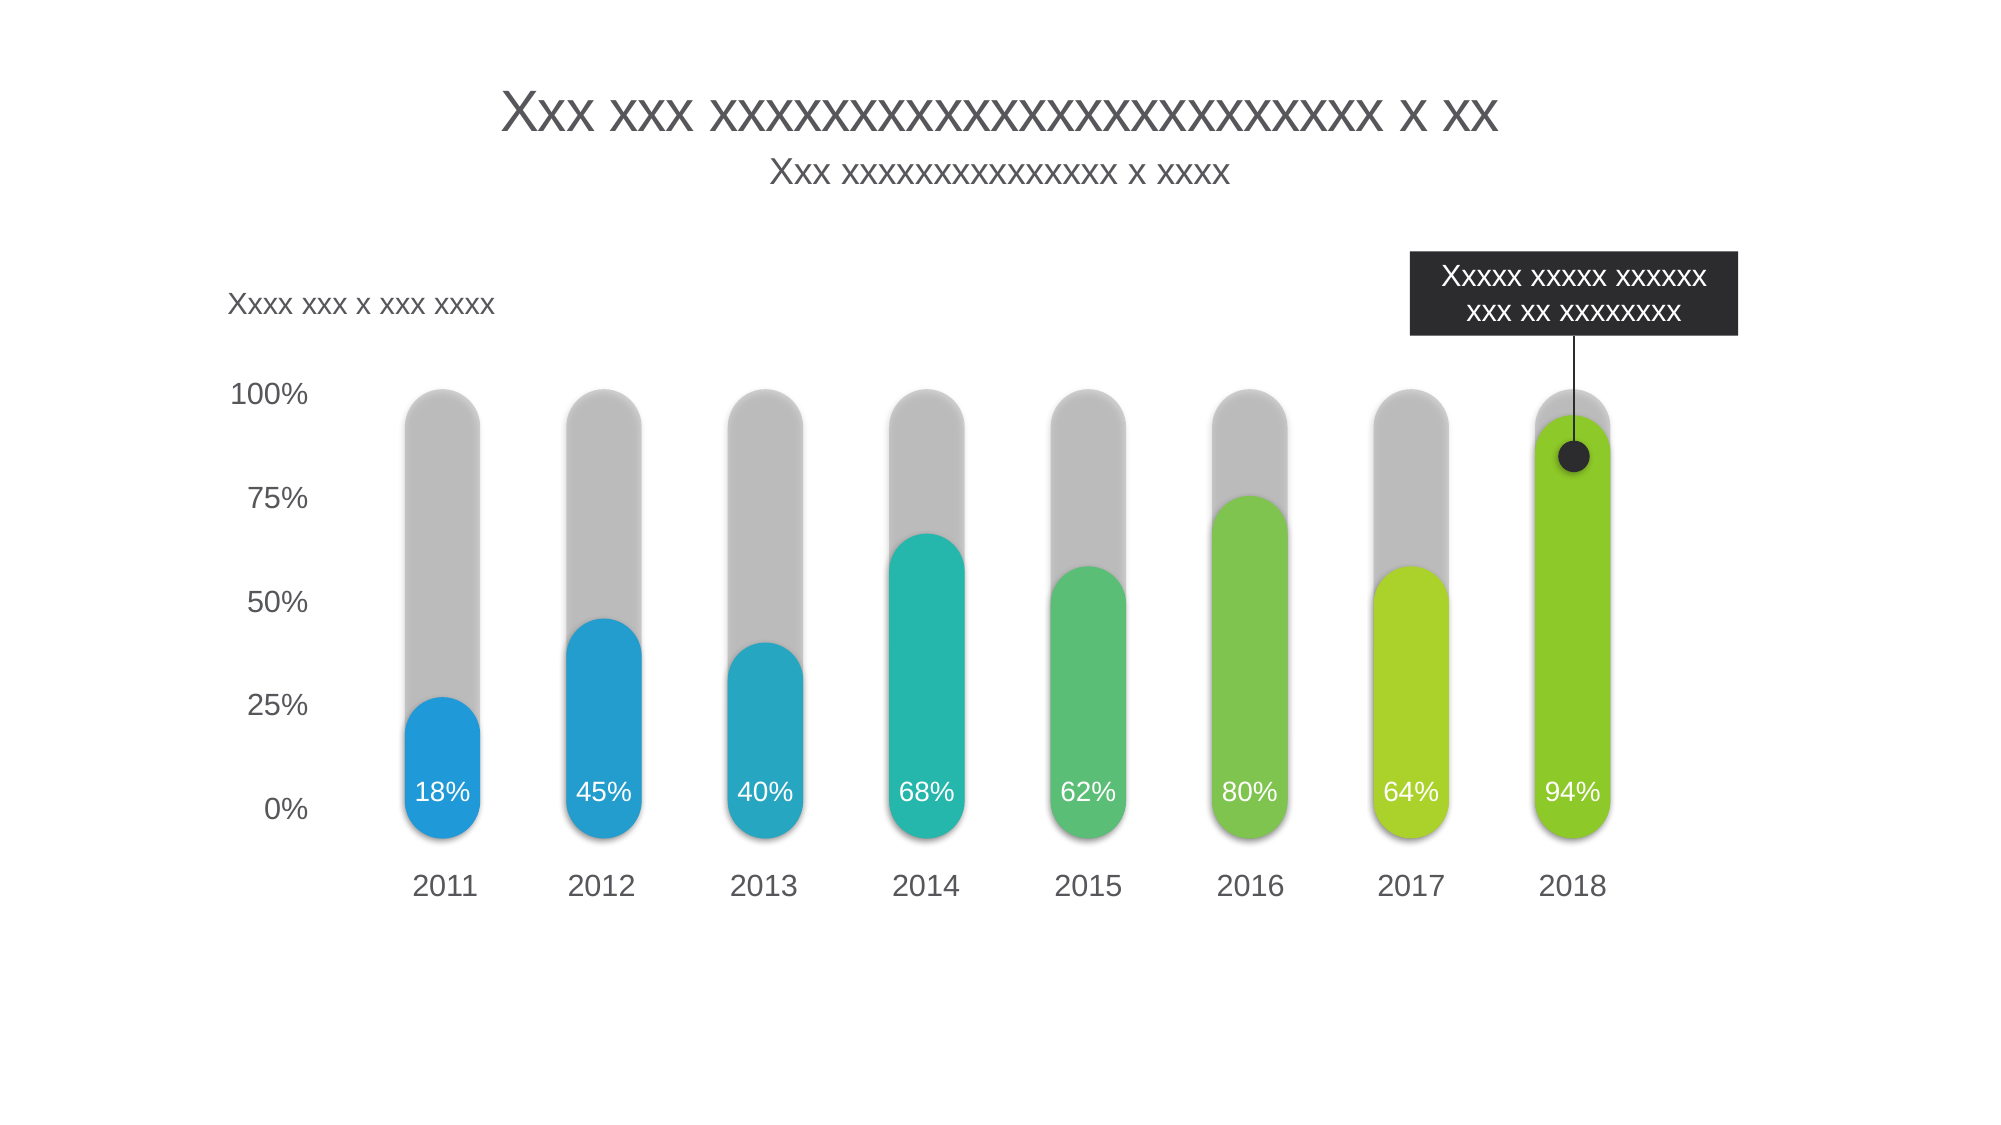

# Xxx xxx xxxxxxxxxxxxxxxxxxxxxxxx x xx
Xxx xxxxxxxxxxxxxxx x xxxx
Xxxxx xxxxx xxxxxx xxx xx xxxxxxxx
Xxxx xxx x xxx xxxx
100%

94%

75%
80%
68%
62%
64%
50%
45%
40%
25%
18%
0%
2011
2012
2013
2014
2015
2016
2017
2018